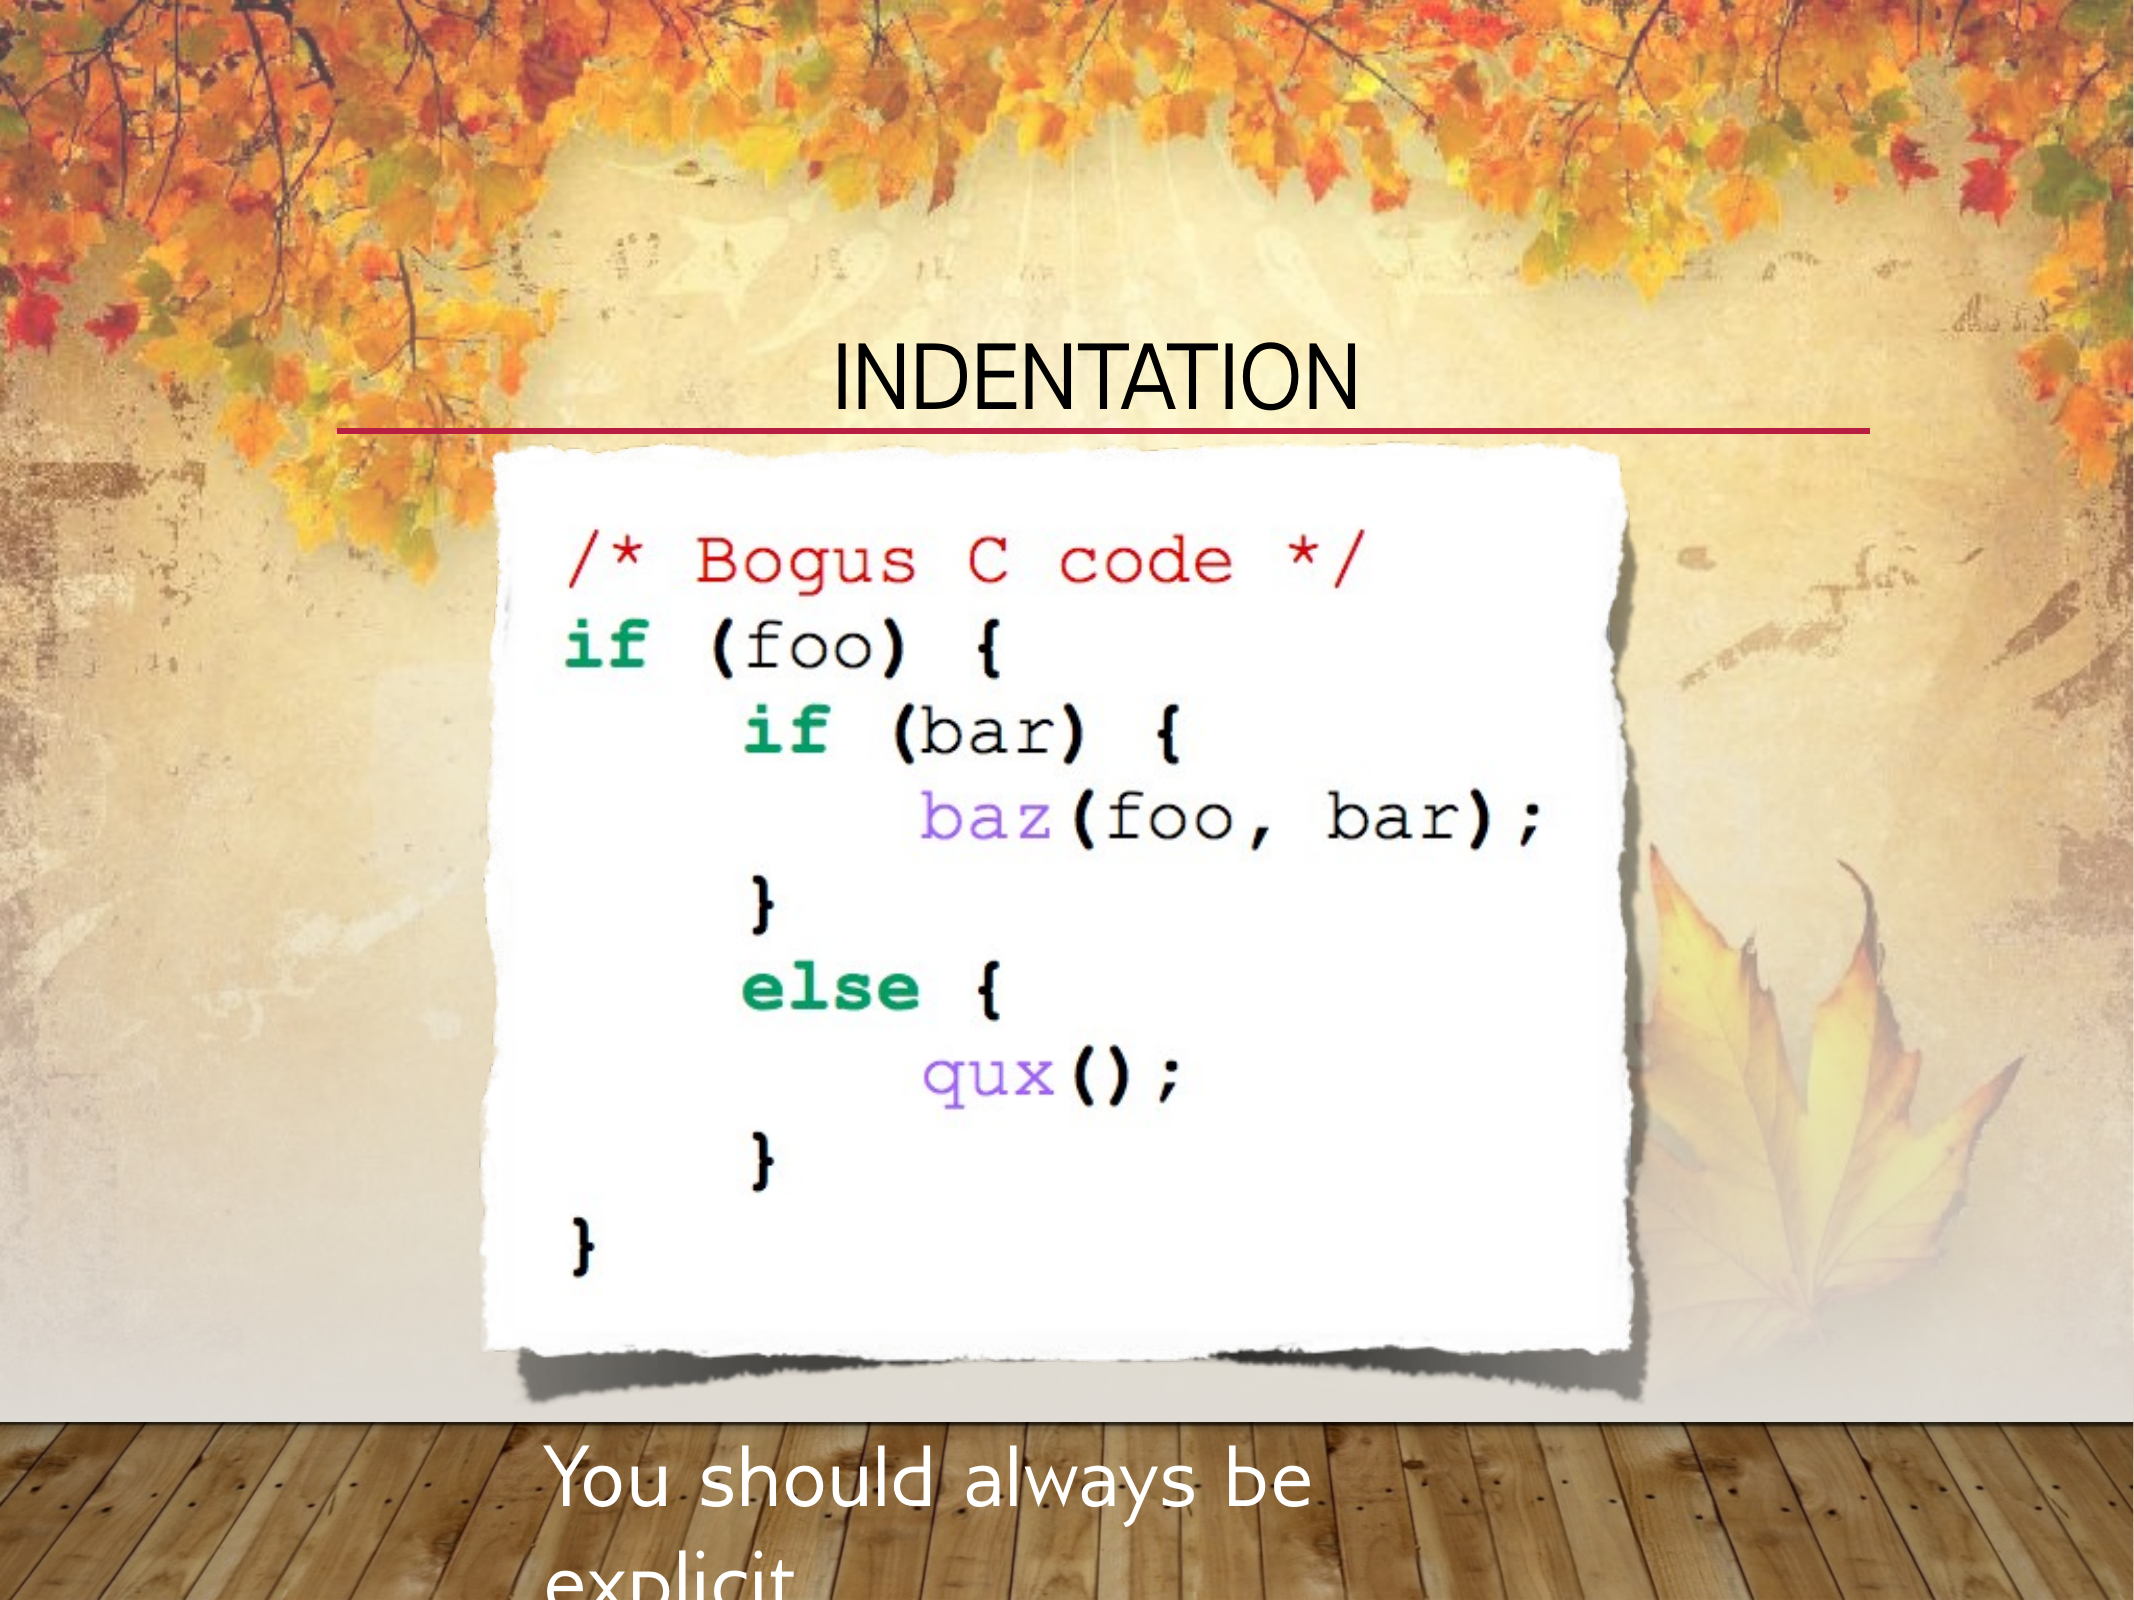

# Indentation

You should always be explicit